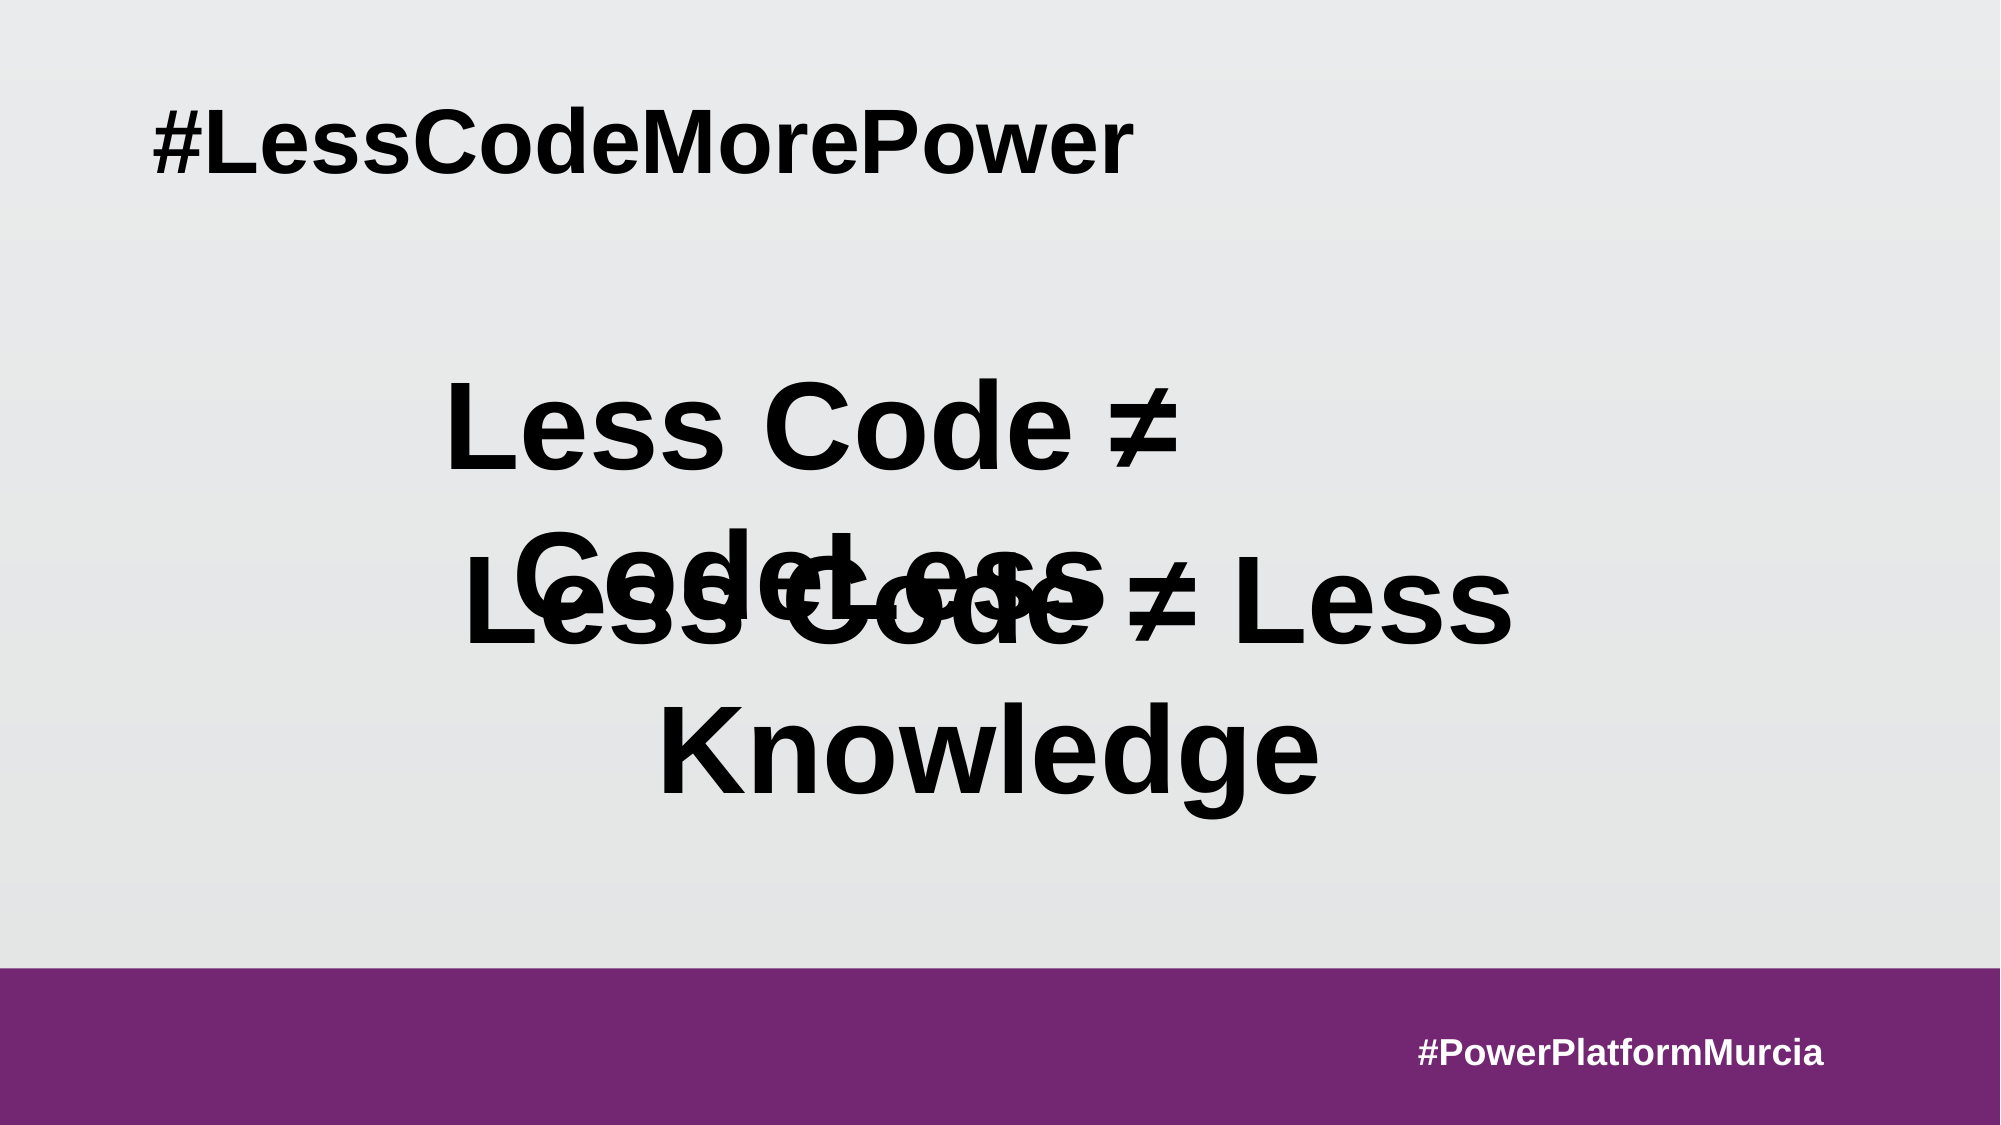

# #LessCodeMorePower
Less Code ≠ CodeLess
Less Code ≠ Less Knowledge